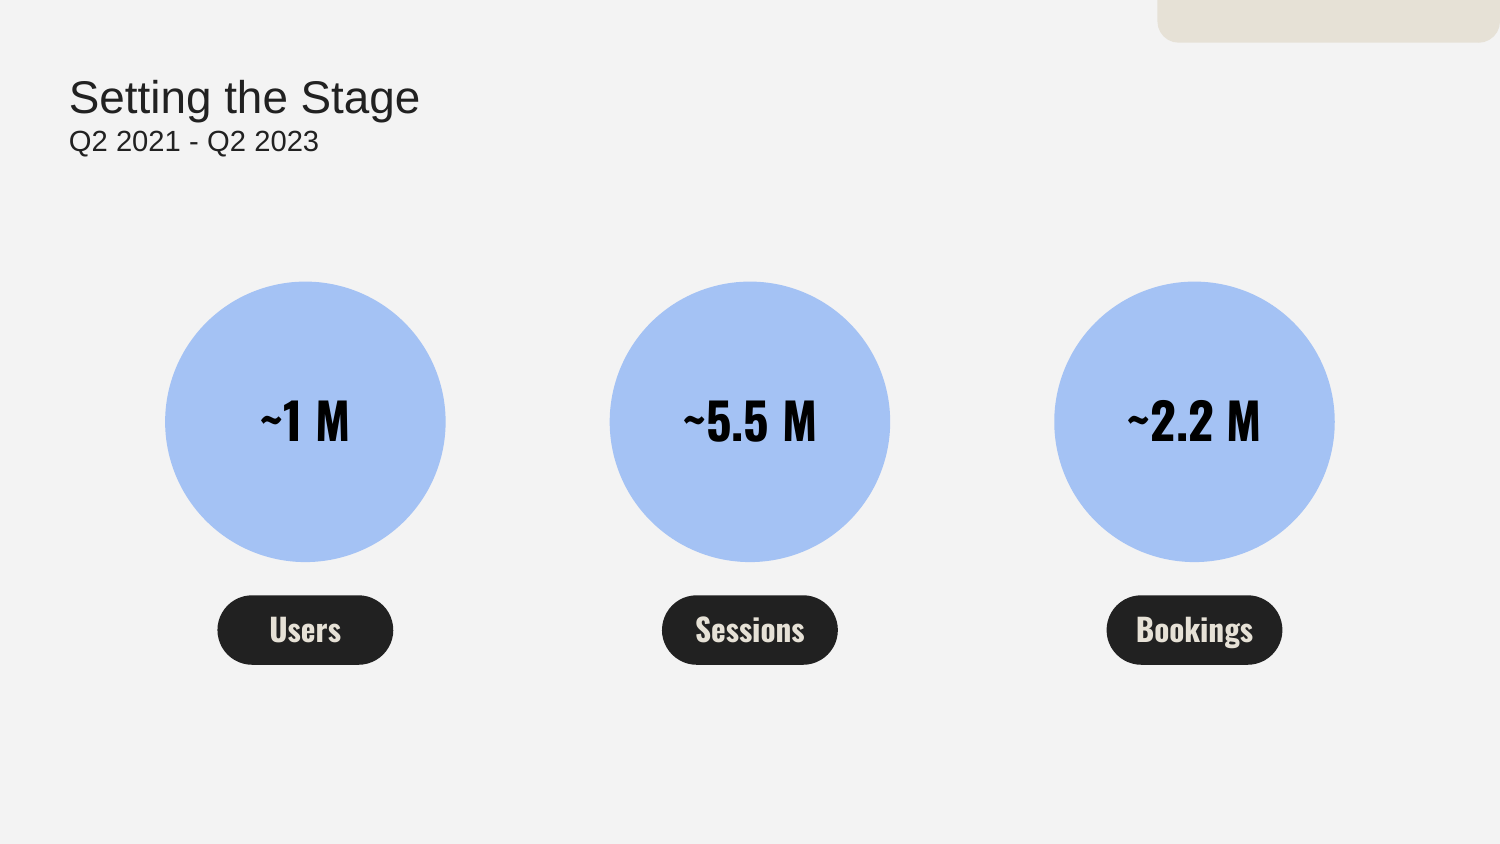

# Setting the Stage
Q2 2021 - Q2 2023
~1 M
~5.5 M
~2.2 M
Users
Sessions
Bookings